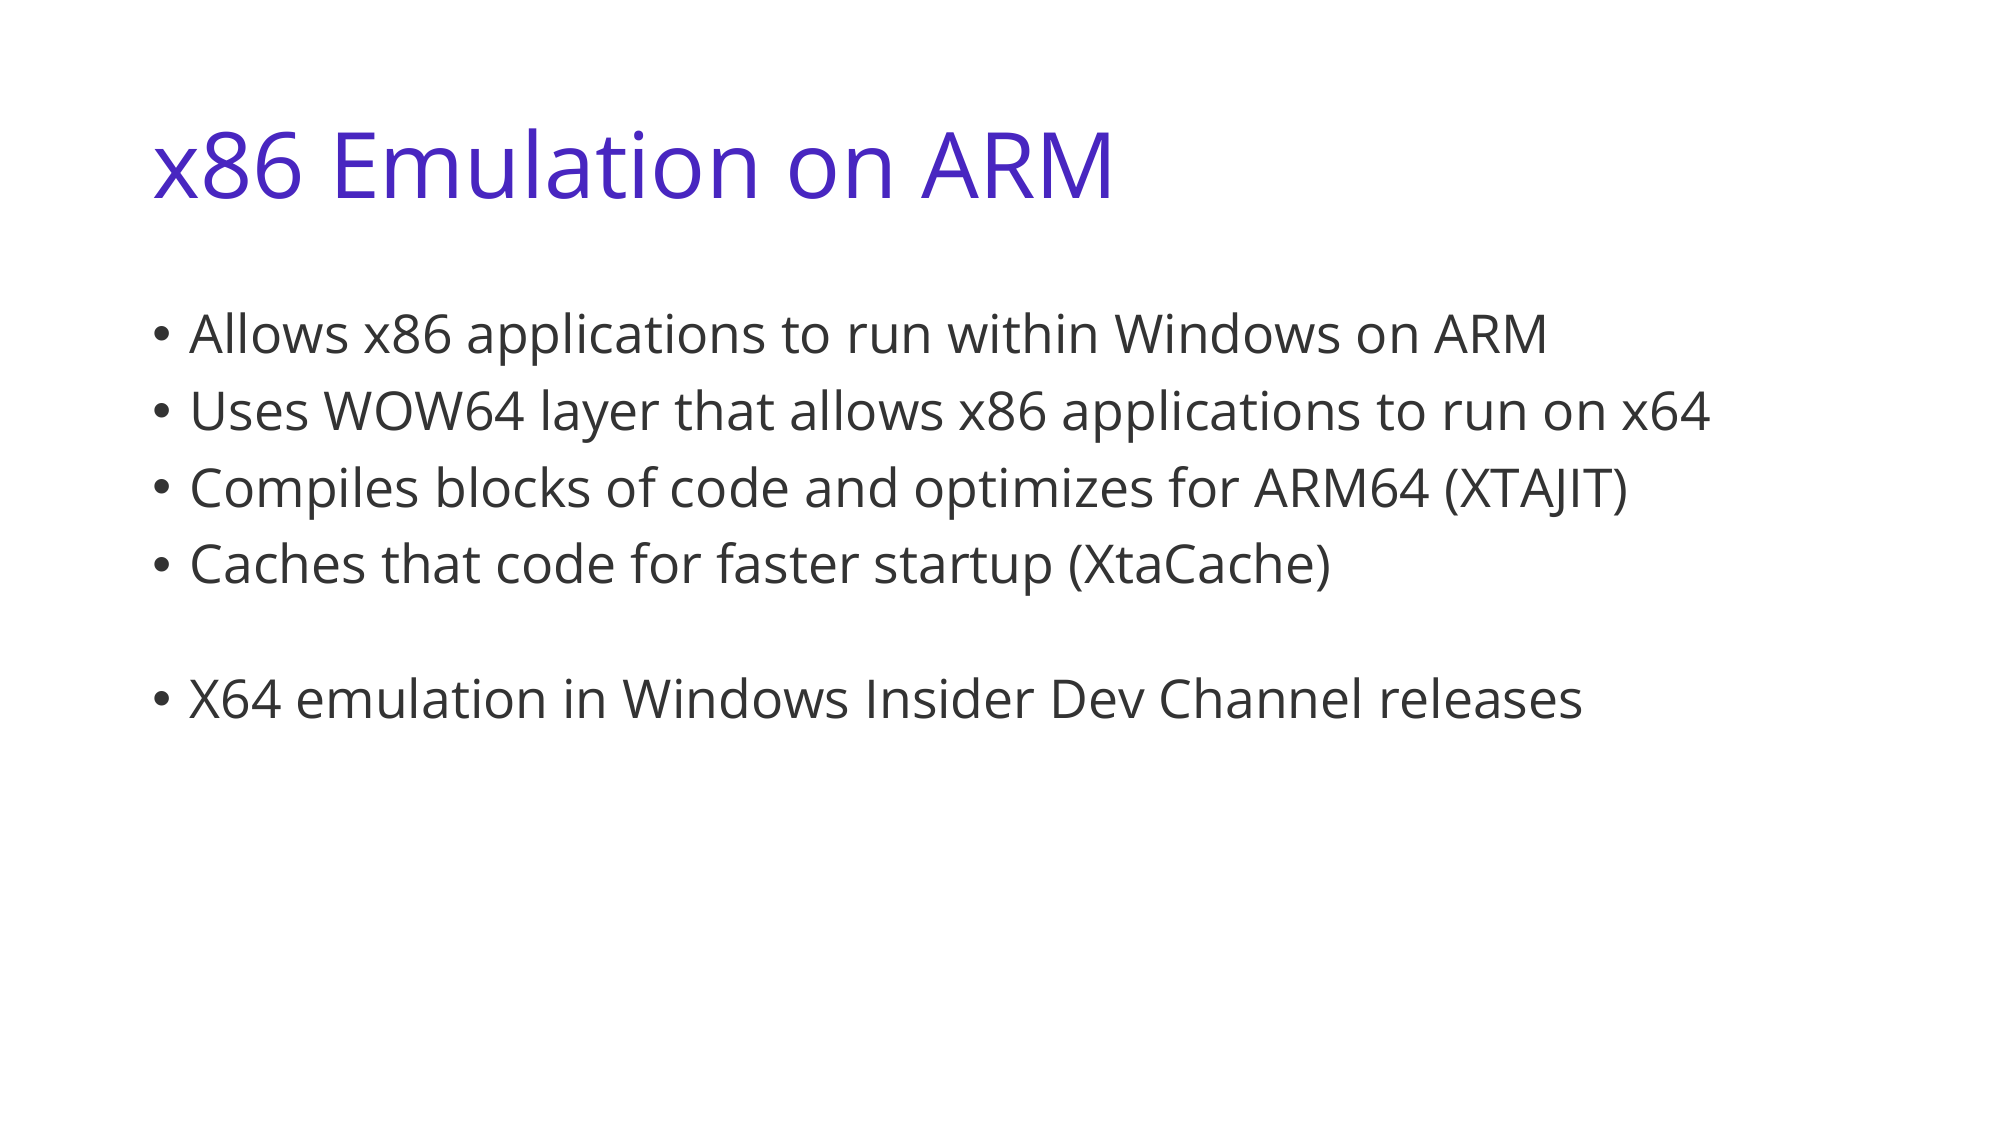

# x86 Emulation on ARM
Allows x86 applications to run within Windows on ARM
Uses WOW64 layer that allows x86 applications to run on x64
Compiles blocks of code and optimizes for ARM64 (XTAJIT)
Caches that code for faster startup (XtaCache)
X64 emulation in Windows Insider Dev Channel releases